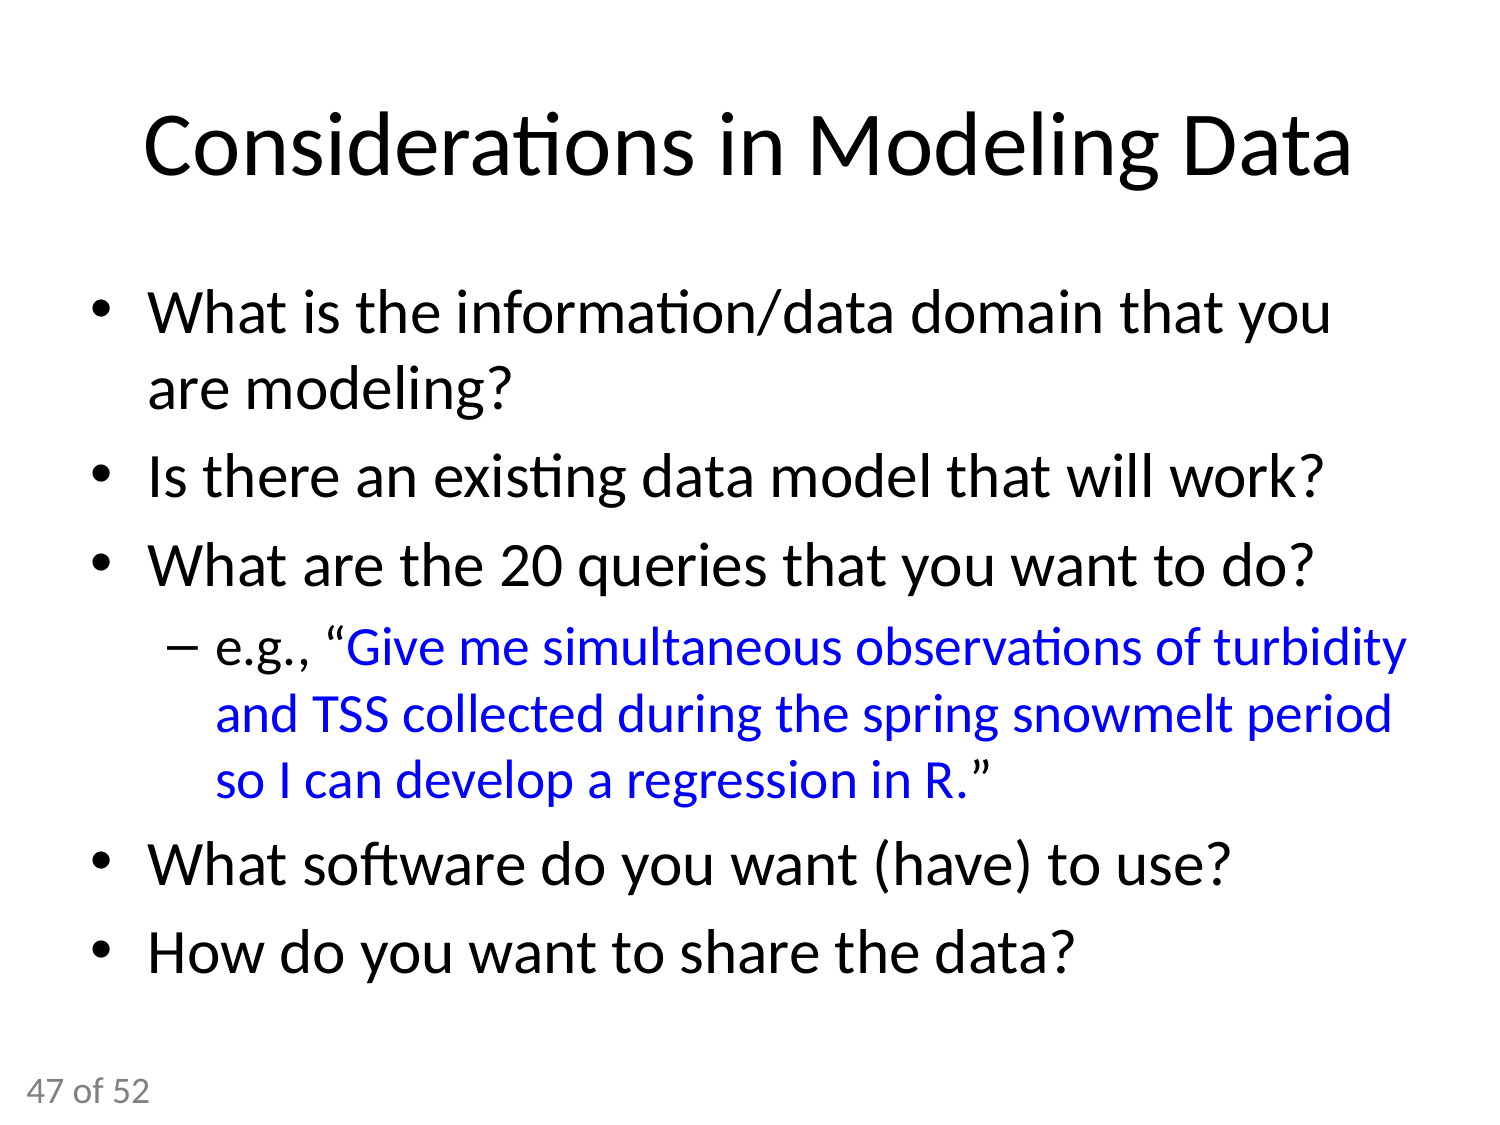

# Considerations in Modeling Data
What is the information/data domain that you are modeling?
Is there an existing data model that will work?
What are the 20 queries that you want to do?
e.g., “Give me simultaneous observations of turbidity and TSS collected during the spring snowmelt period so I can develop a regression in R.”
What software do you want (have) to use?
How do you want to share the data?